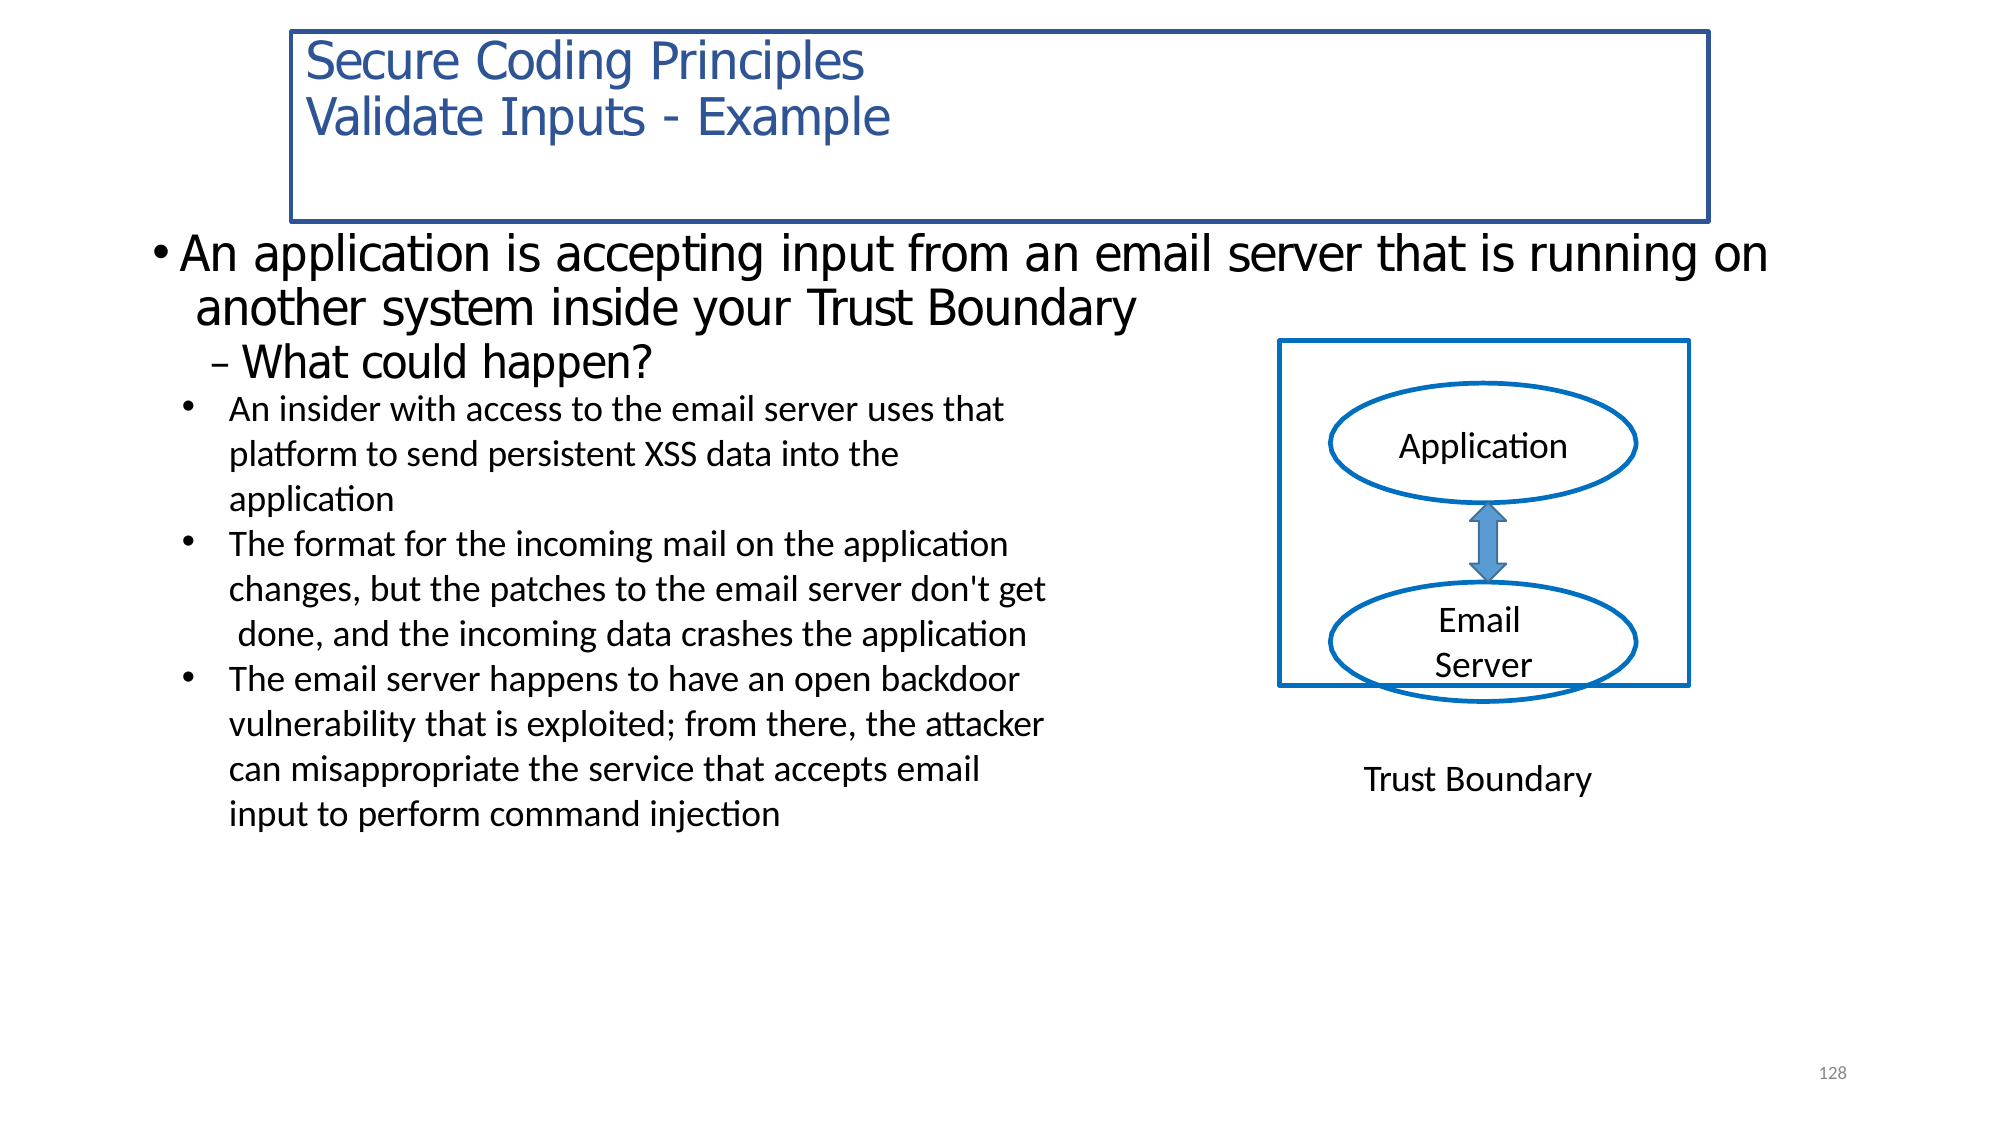

# Secure Coding Principles  Validate Inputs - Example
An application is accepting input from an email server that is running on  another system inside your Trust Boundary
– What could happen?
An insider with access to the email server uses that
platform to send persistent XSS data into the  application
The format for the incoming mail on the application  changes, but the patches to the email server don't get  done, and the incoming data crashes the application
The email server happens to have an open backdoor  vulnerability that is exploited; from there, the attacker  can misappropriate the service that accepts email  input to perform command injection

Application

Email  Server

Trust Boundary
128